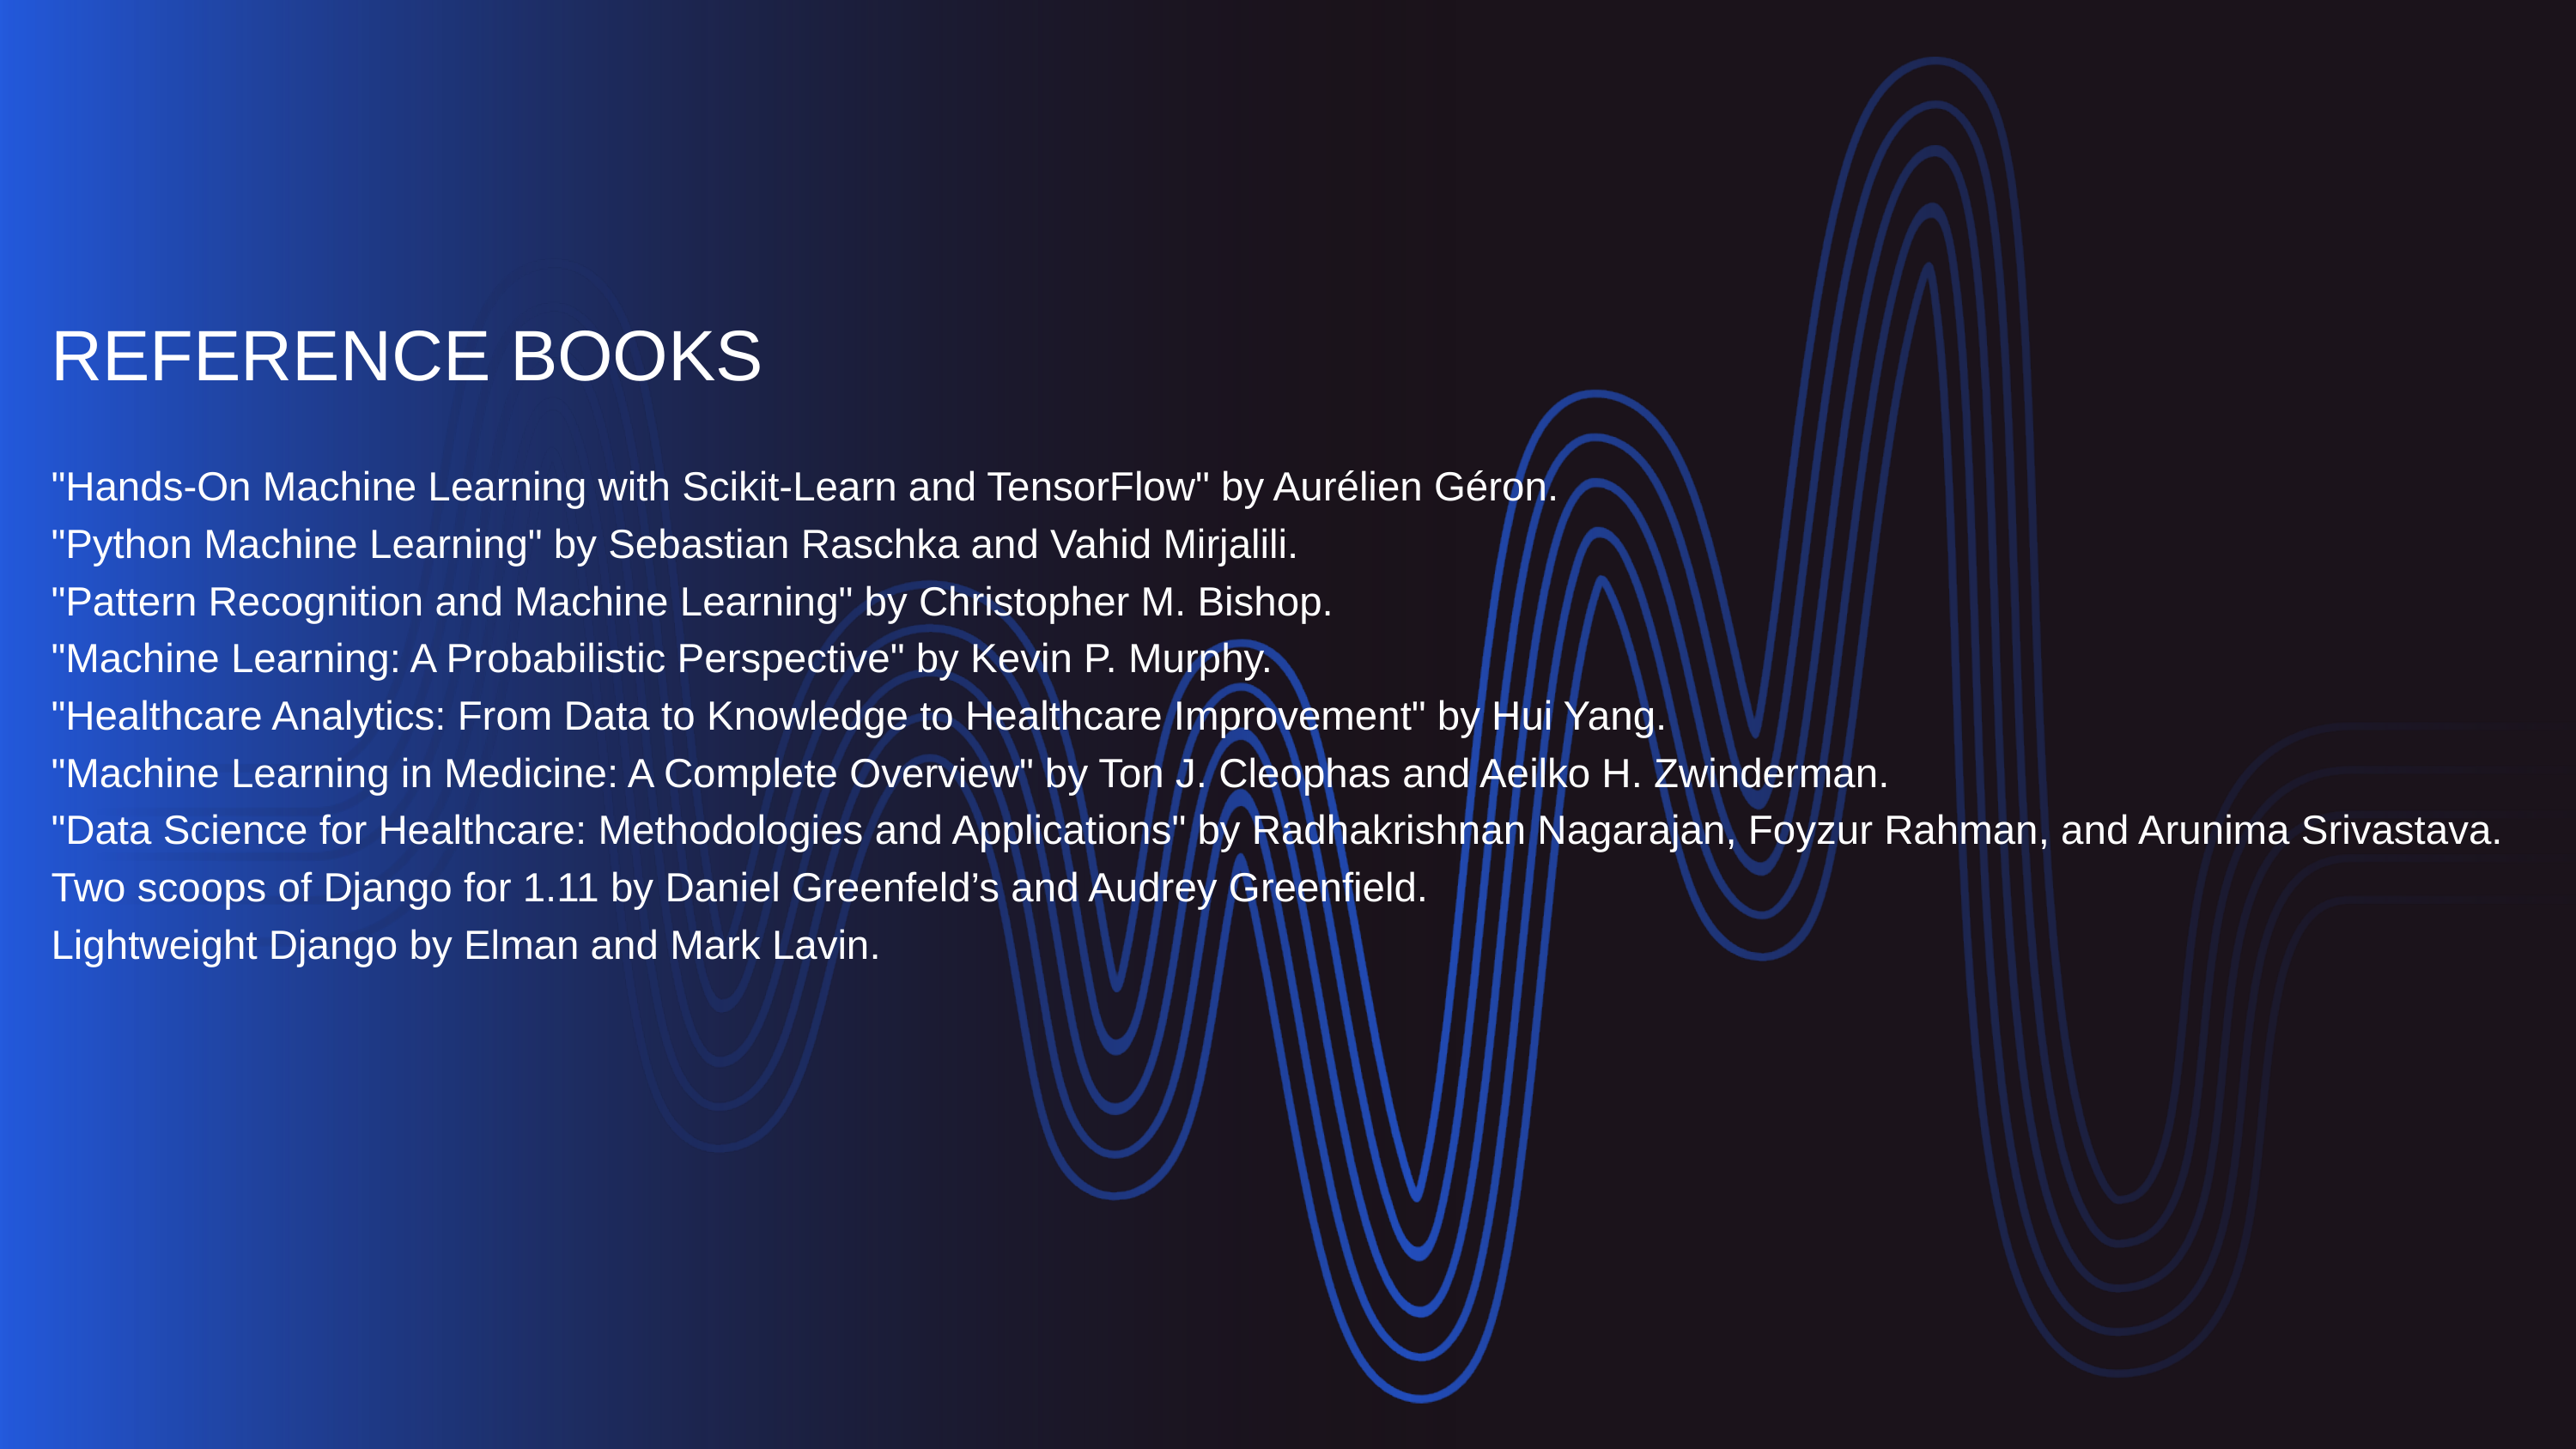

REFERENCE BOOKS

"Hands-On Machine Learning with Scikit-Learn and TensorFlow" by Aurélien Géron.
"Python Machine Learning" by Sebastian Raschka and Vahid Mirjalili.
"Pattern Recognition and Machine Learning" by Christopher M. Bishop.
"Machine Learning: A Probabilistic Perspective" by Kevin P. Murphy.
"Healthcare Analytics: From Data to Knowledge to Healthcare Improvement" by Hui Yang.
"Machine Learning in Medicine: A Complete Overview" by Ton J. Cleophas and Aeilko H. Zwinderman.
"Data Science for Healthcare: Methodologies and Applications" by Radhakrishnan Nagarajan, Foyzur Rahman, and Arunima Srivastava.
Two scoops of Django for 1.11 by Daniel Greenfeld’s and Audrey Greenfield.
Lightweight Django by Elman and Mark Lavin.